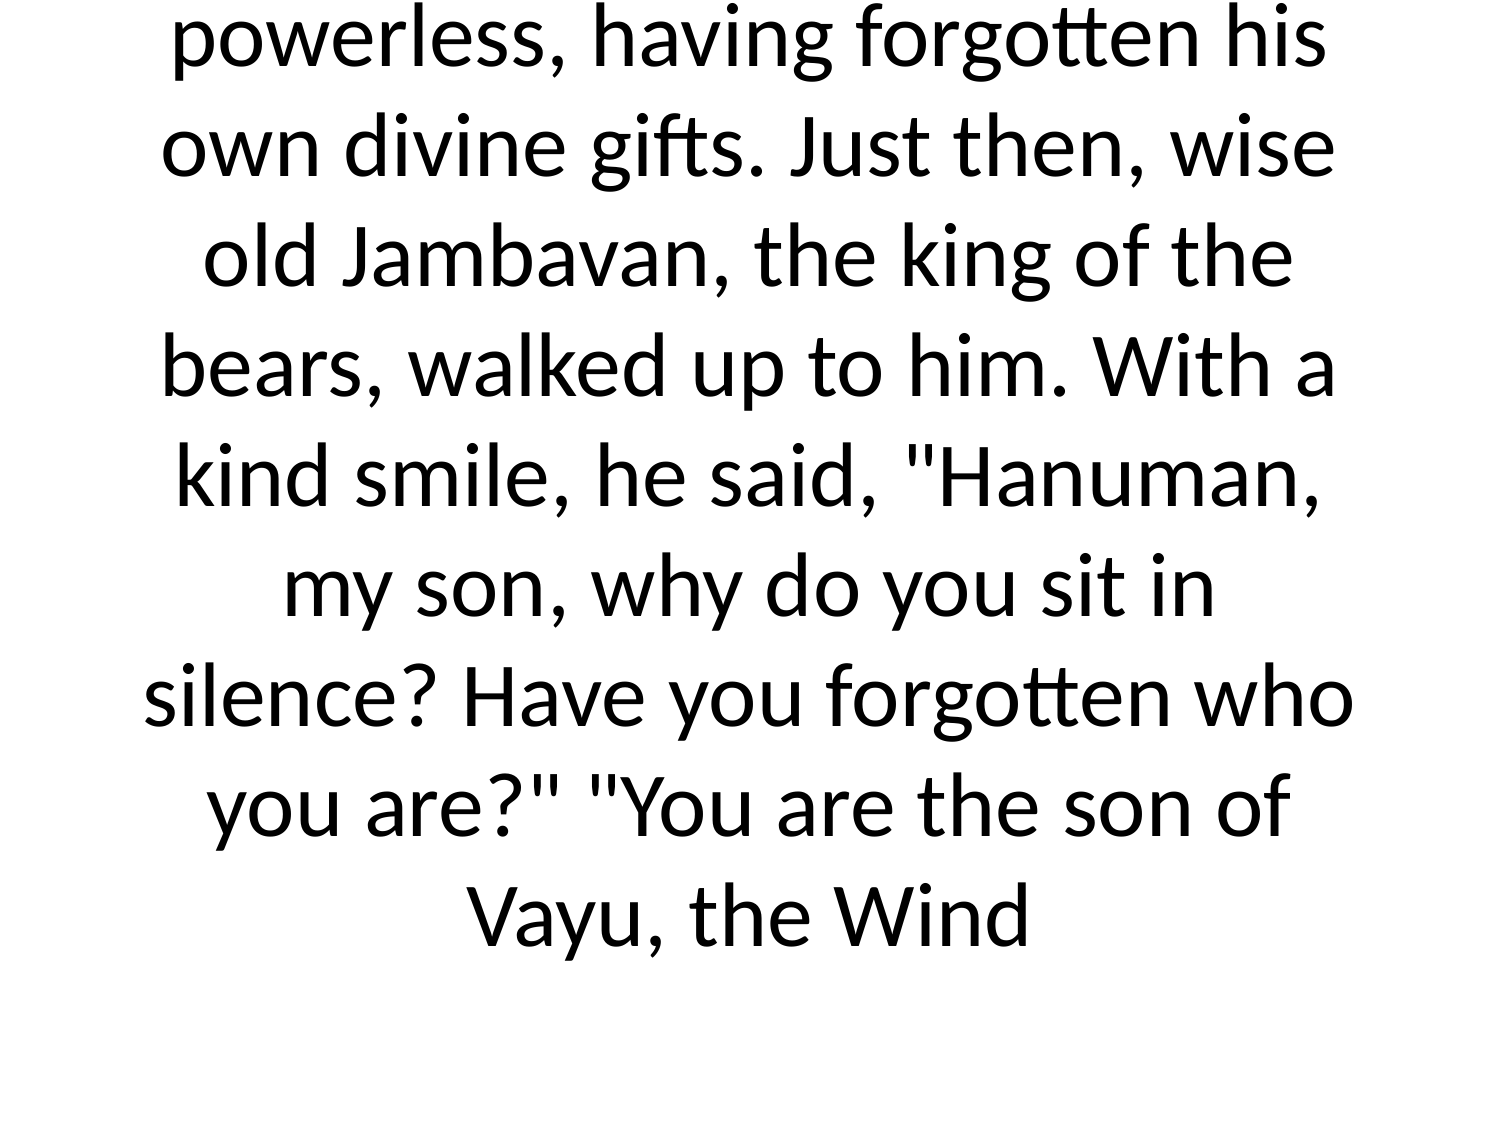

# powerless, having forgotten his own divine gifts. Just then, wise old Jambavan, the king of the bears, walked up to him. With a kind smile, he said, "Hanuman, my son, why do you sit in silence? Have you forgotten who you are?" "You are the son of Vayu, the Wind